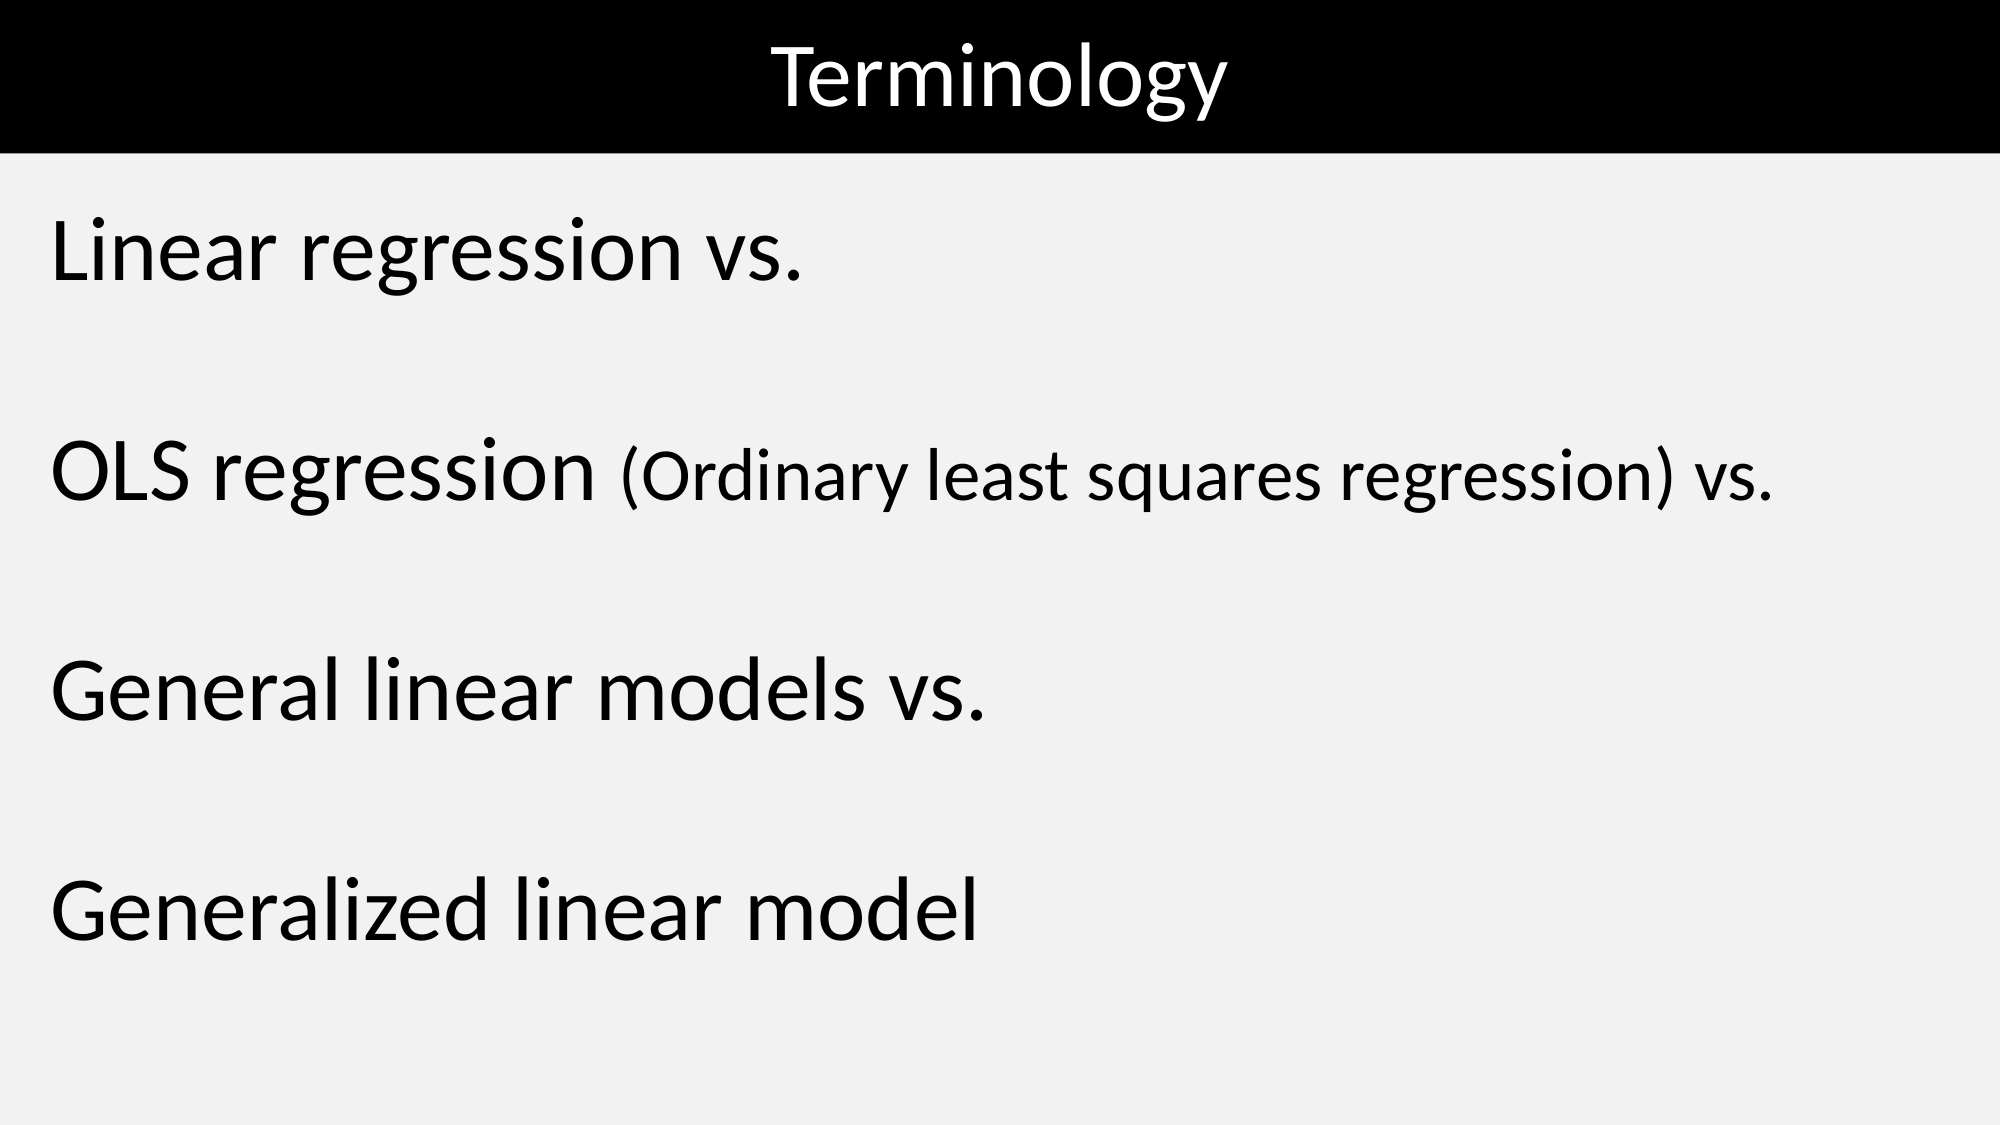

# Terminology
Linear regression vs.

OLS regression (Ordinary least squares regression) vs.

General linear models vs.

Generalized linear model